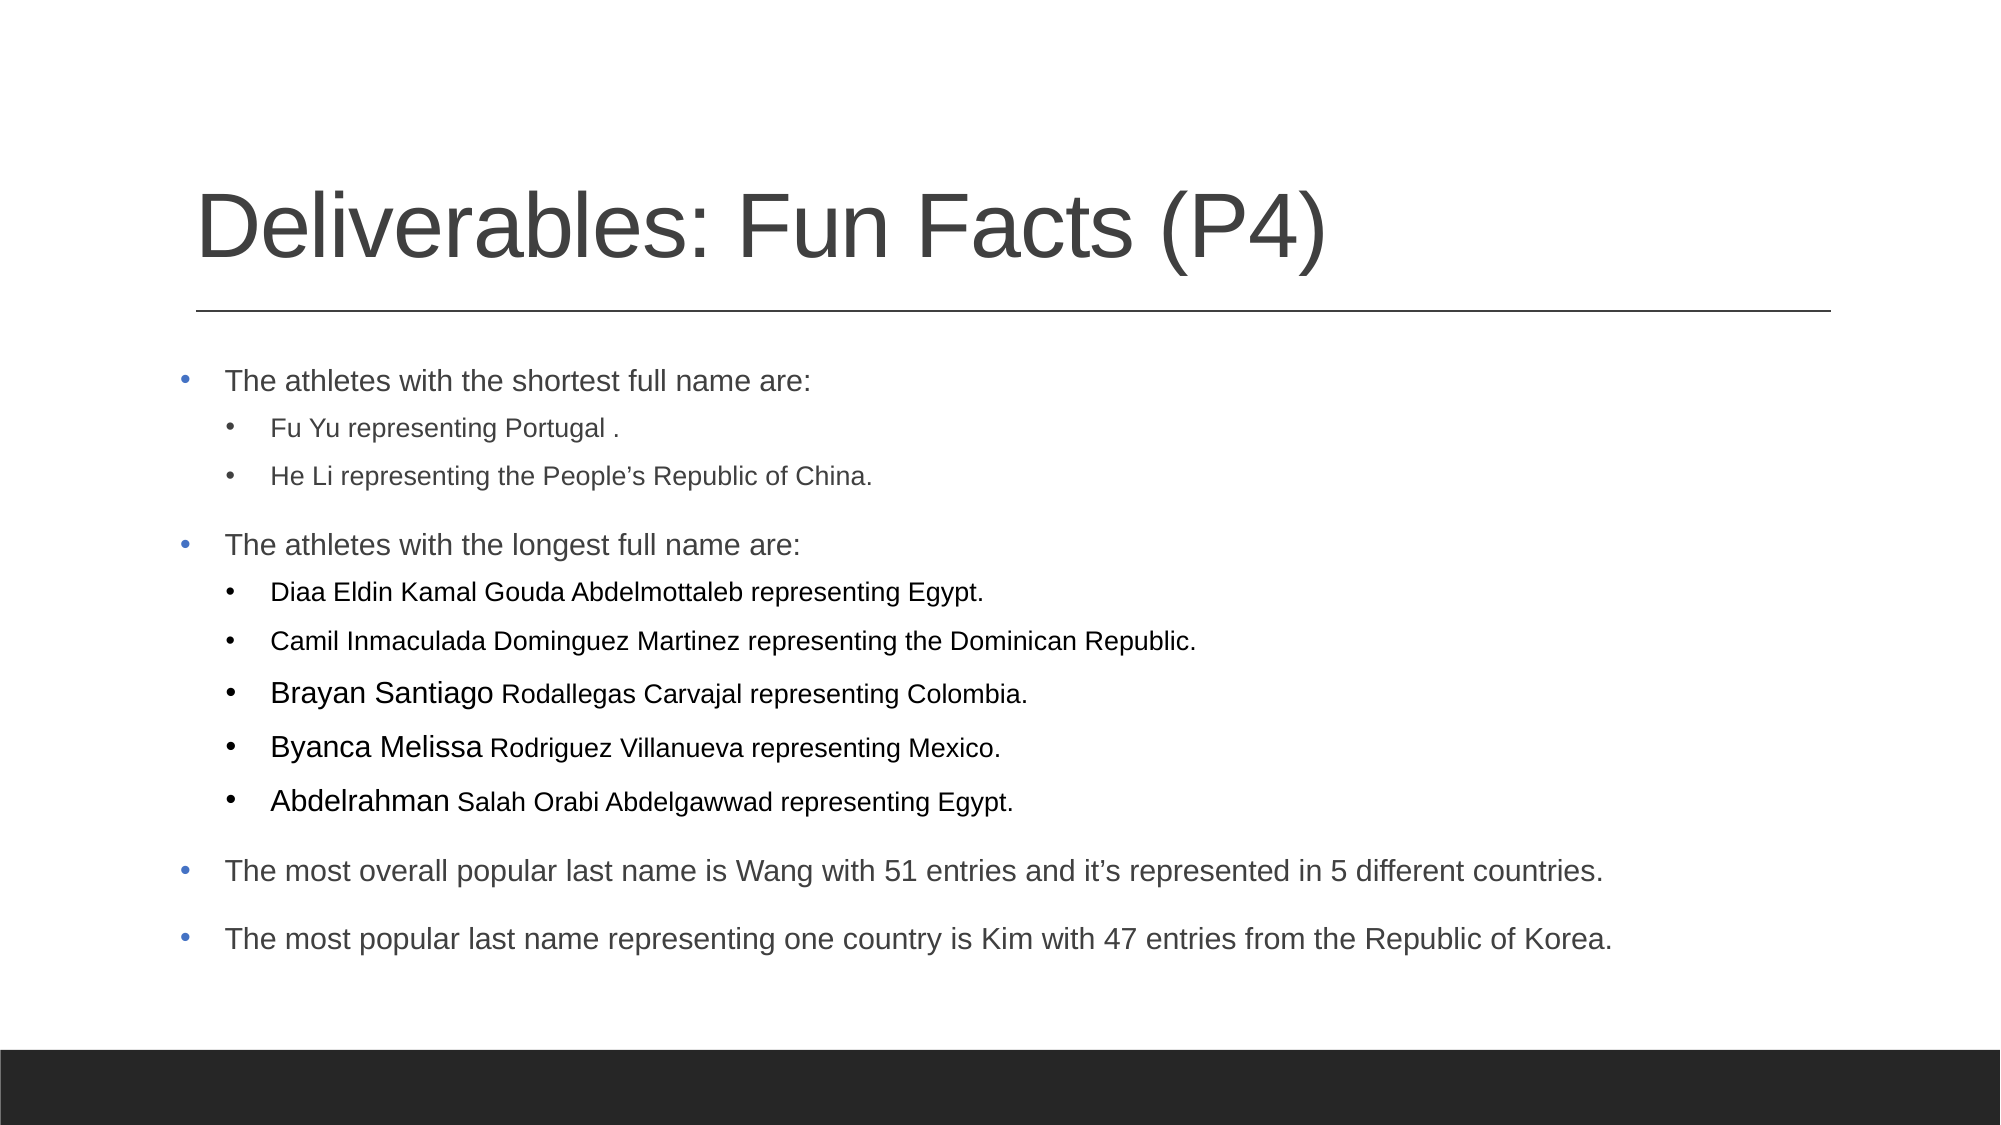

# Deliverables: Fun Facts (P4)
The athletes with the shortest full name are:
Fu Yu representing Portugal .
He Li representing the People’s Republic of China.
The athletes with the longest full name are:
Diaa Eldin Kamal Gouda Abdelmottaleb representing Egypt.
Camil Inmaculada Dominguez Martinez representing the Dominican Republic.
Brayan Santiago Rodallegas Carvajal representing Colombia.
Byanca Melissa Rodriguez Villanueva representing Mexico.
Abdelrahman Salah Orabi Abdelgawwad representing Egypt.
The most overall popular last name is Wang with 51 entries and it’s represented in 5 different countries.
The most popular last name representing one country is Kim with 47 entries from the Republic of Korea.